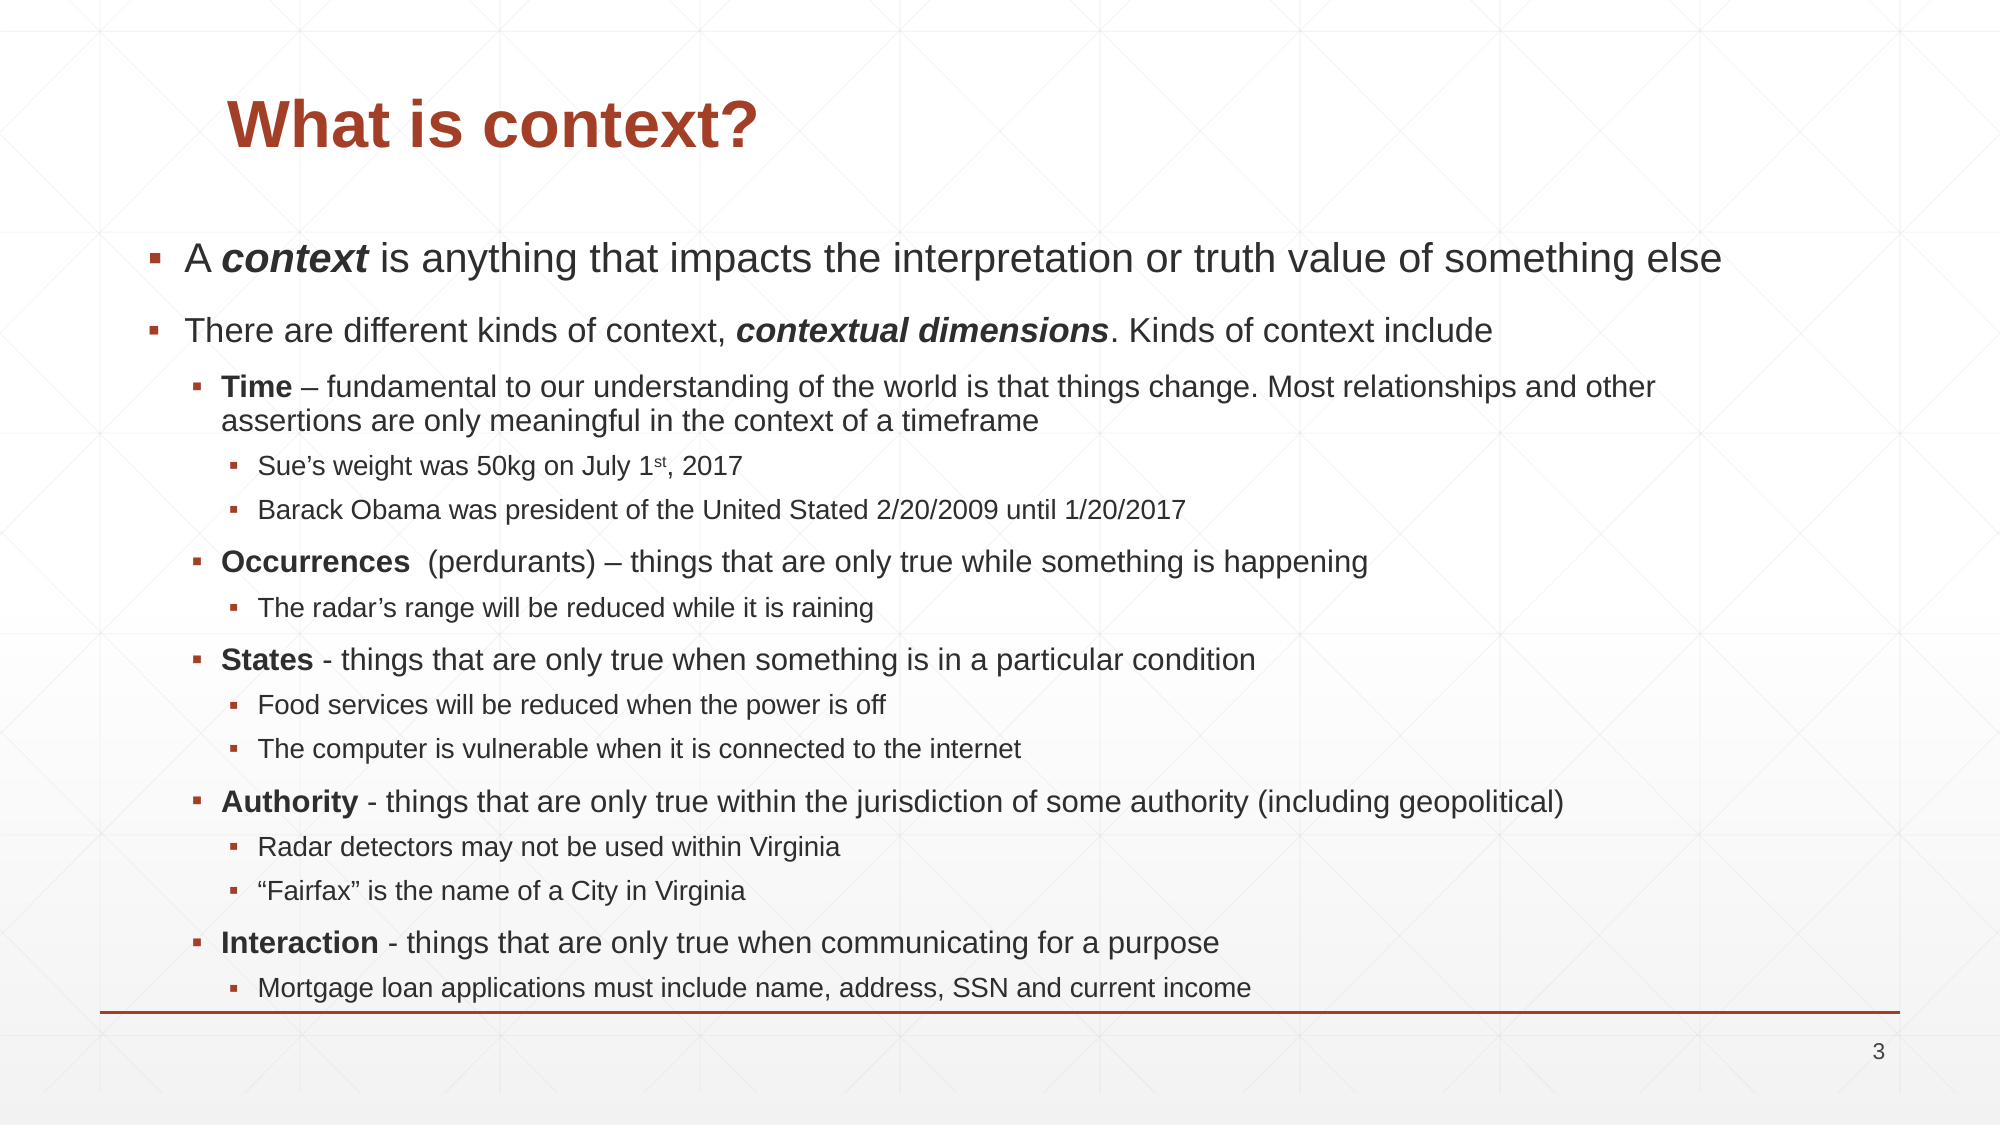

# What is context?
A context is anything that impacts the interpretation or truth value of something else
There are different kinds of context, contextual dimensions. Kinds of context include
Time – fundamental to our understanding of the world is that things change. Most relationships and other assertions are only meaningful in the context of a timeframe
Sue’s weight was 50kg on July 1st, 2017
Barack Obama was president of the United Stated 2/20/2009 until 1/20/2017
Occurrences  (perdurants) – things that are only true while something is happening
The radar’s range will be reduced while it is raining
States - things that are only true when something is in a particular condition
Food services will be reduced when the power is off
The computer is vulnerable when it is connected to the internet
Authority - things that are only true within the jurisdiction of some authority (including geopolitical)
Radar detectors may not be used within Virginia
“Fairfax” is the name of a City in Virginia
Interaction - things that are only true when communicating for a purpose
Mortgage loan applications must include name, address, SSN and current income

3